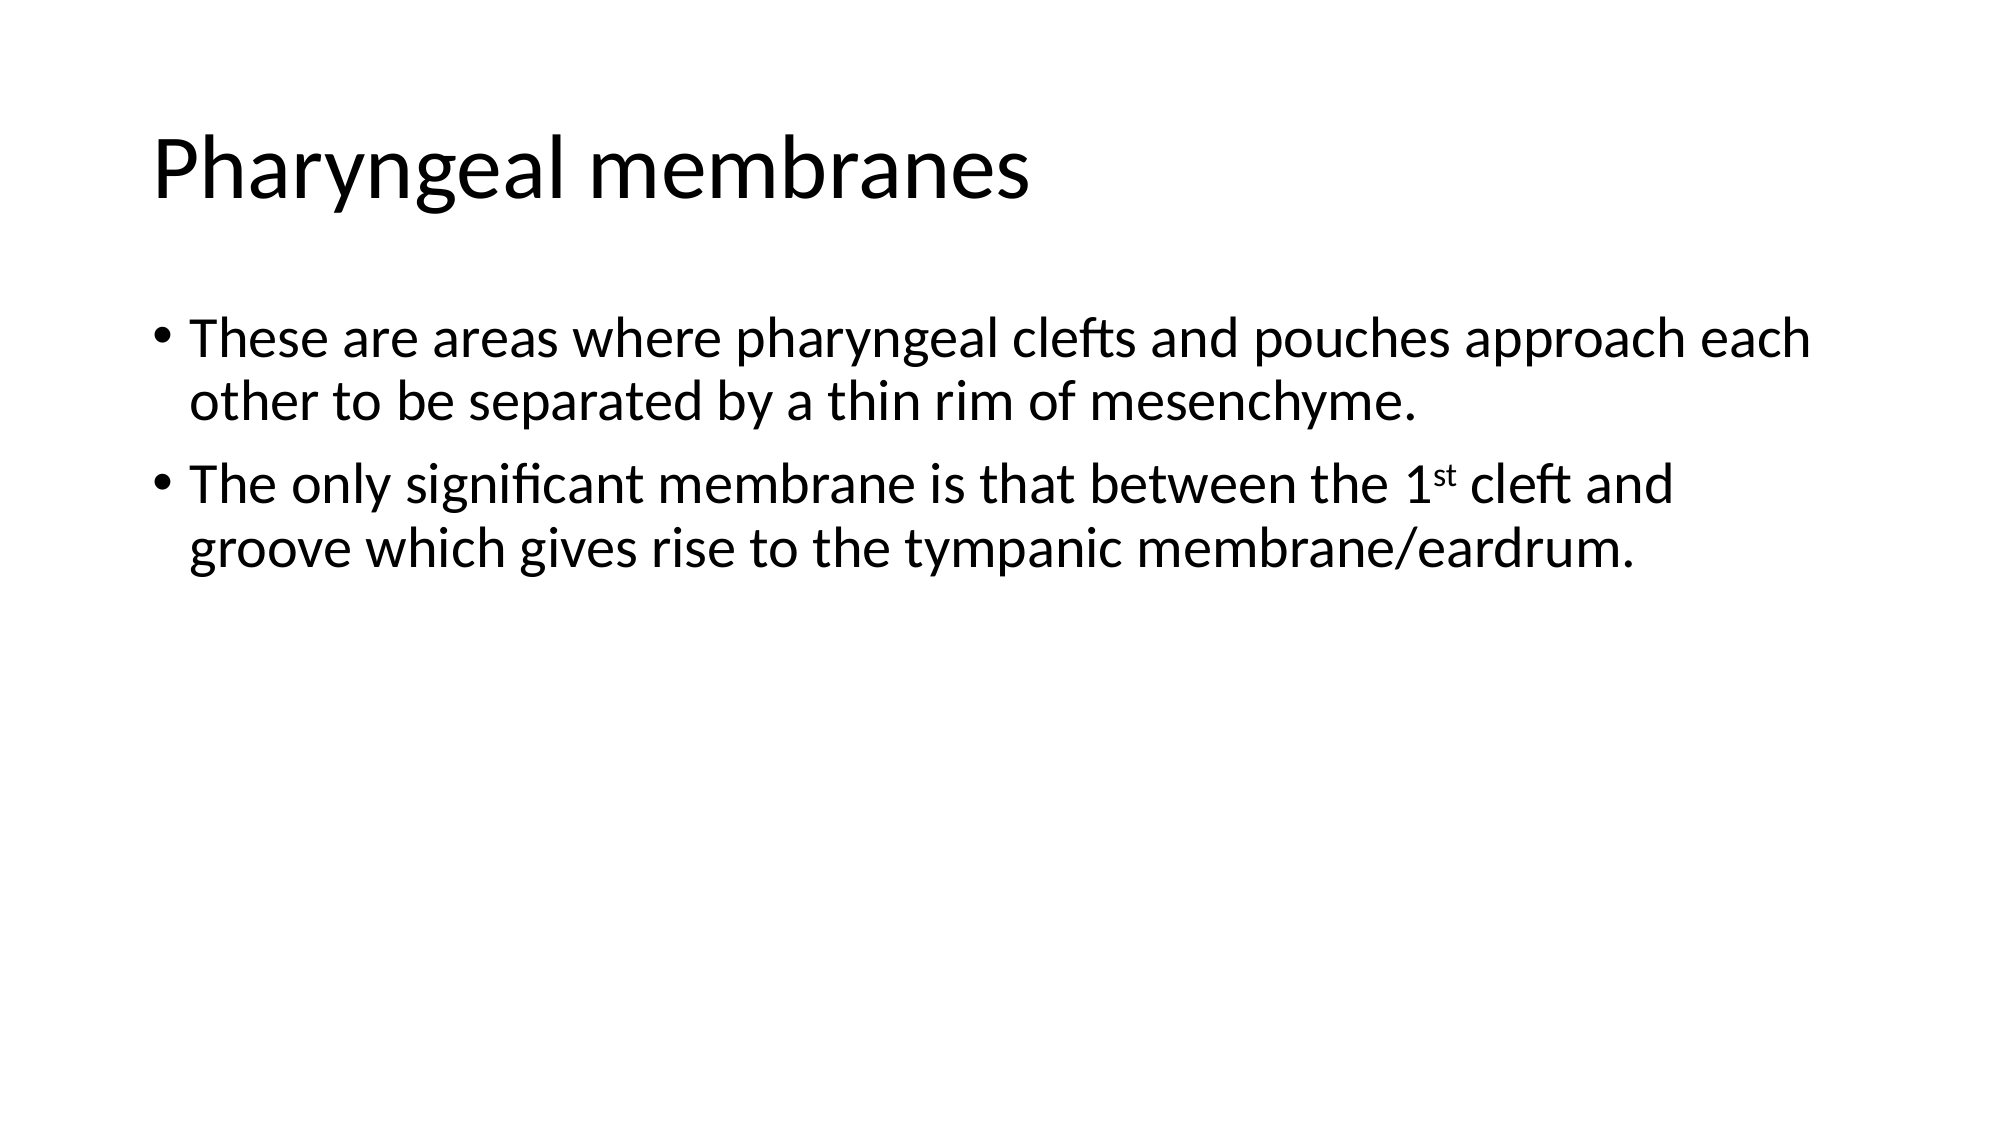

# Pharyngeal membranes
These are areas where pharyngeal clefts and pouches approach each other to be separated by a thin rim of mesenchyme.
The only significant membrane is that between the 1st cleft and groove which gives rise to the tympanic membrane/eardrum.